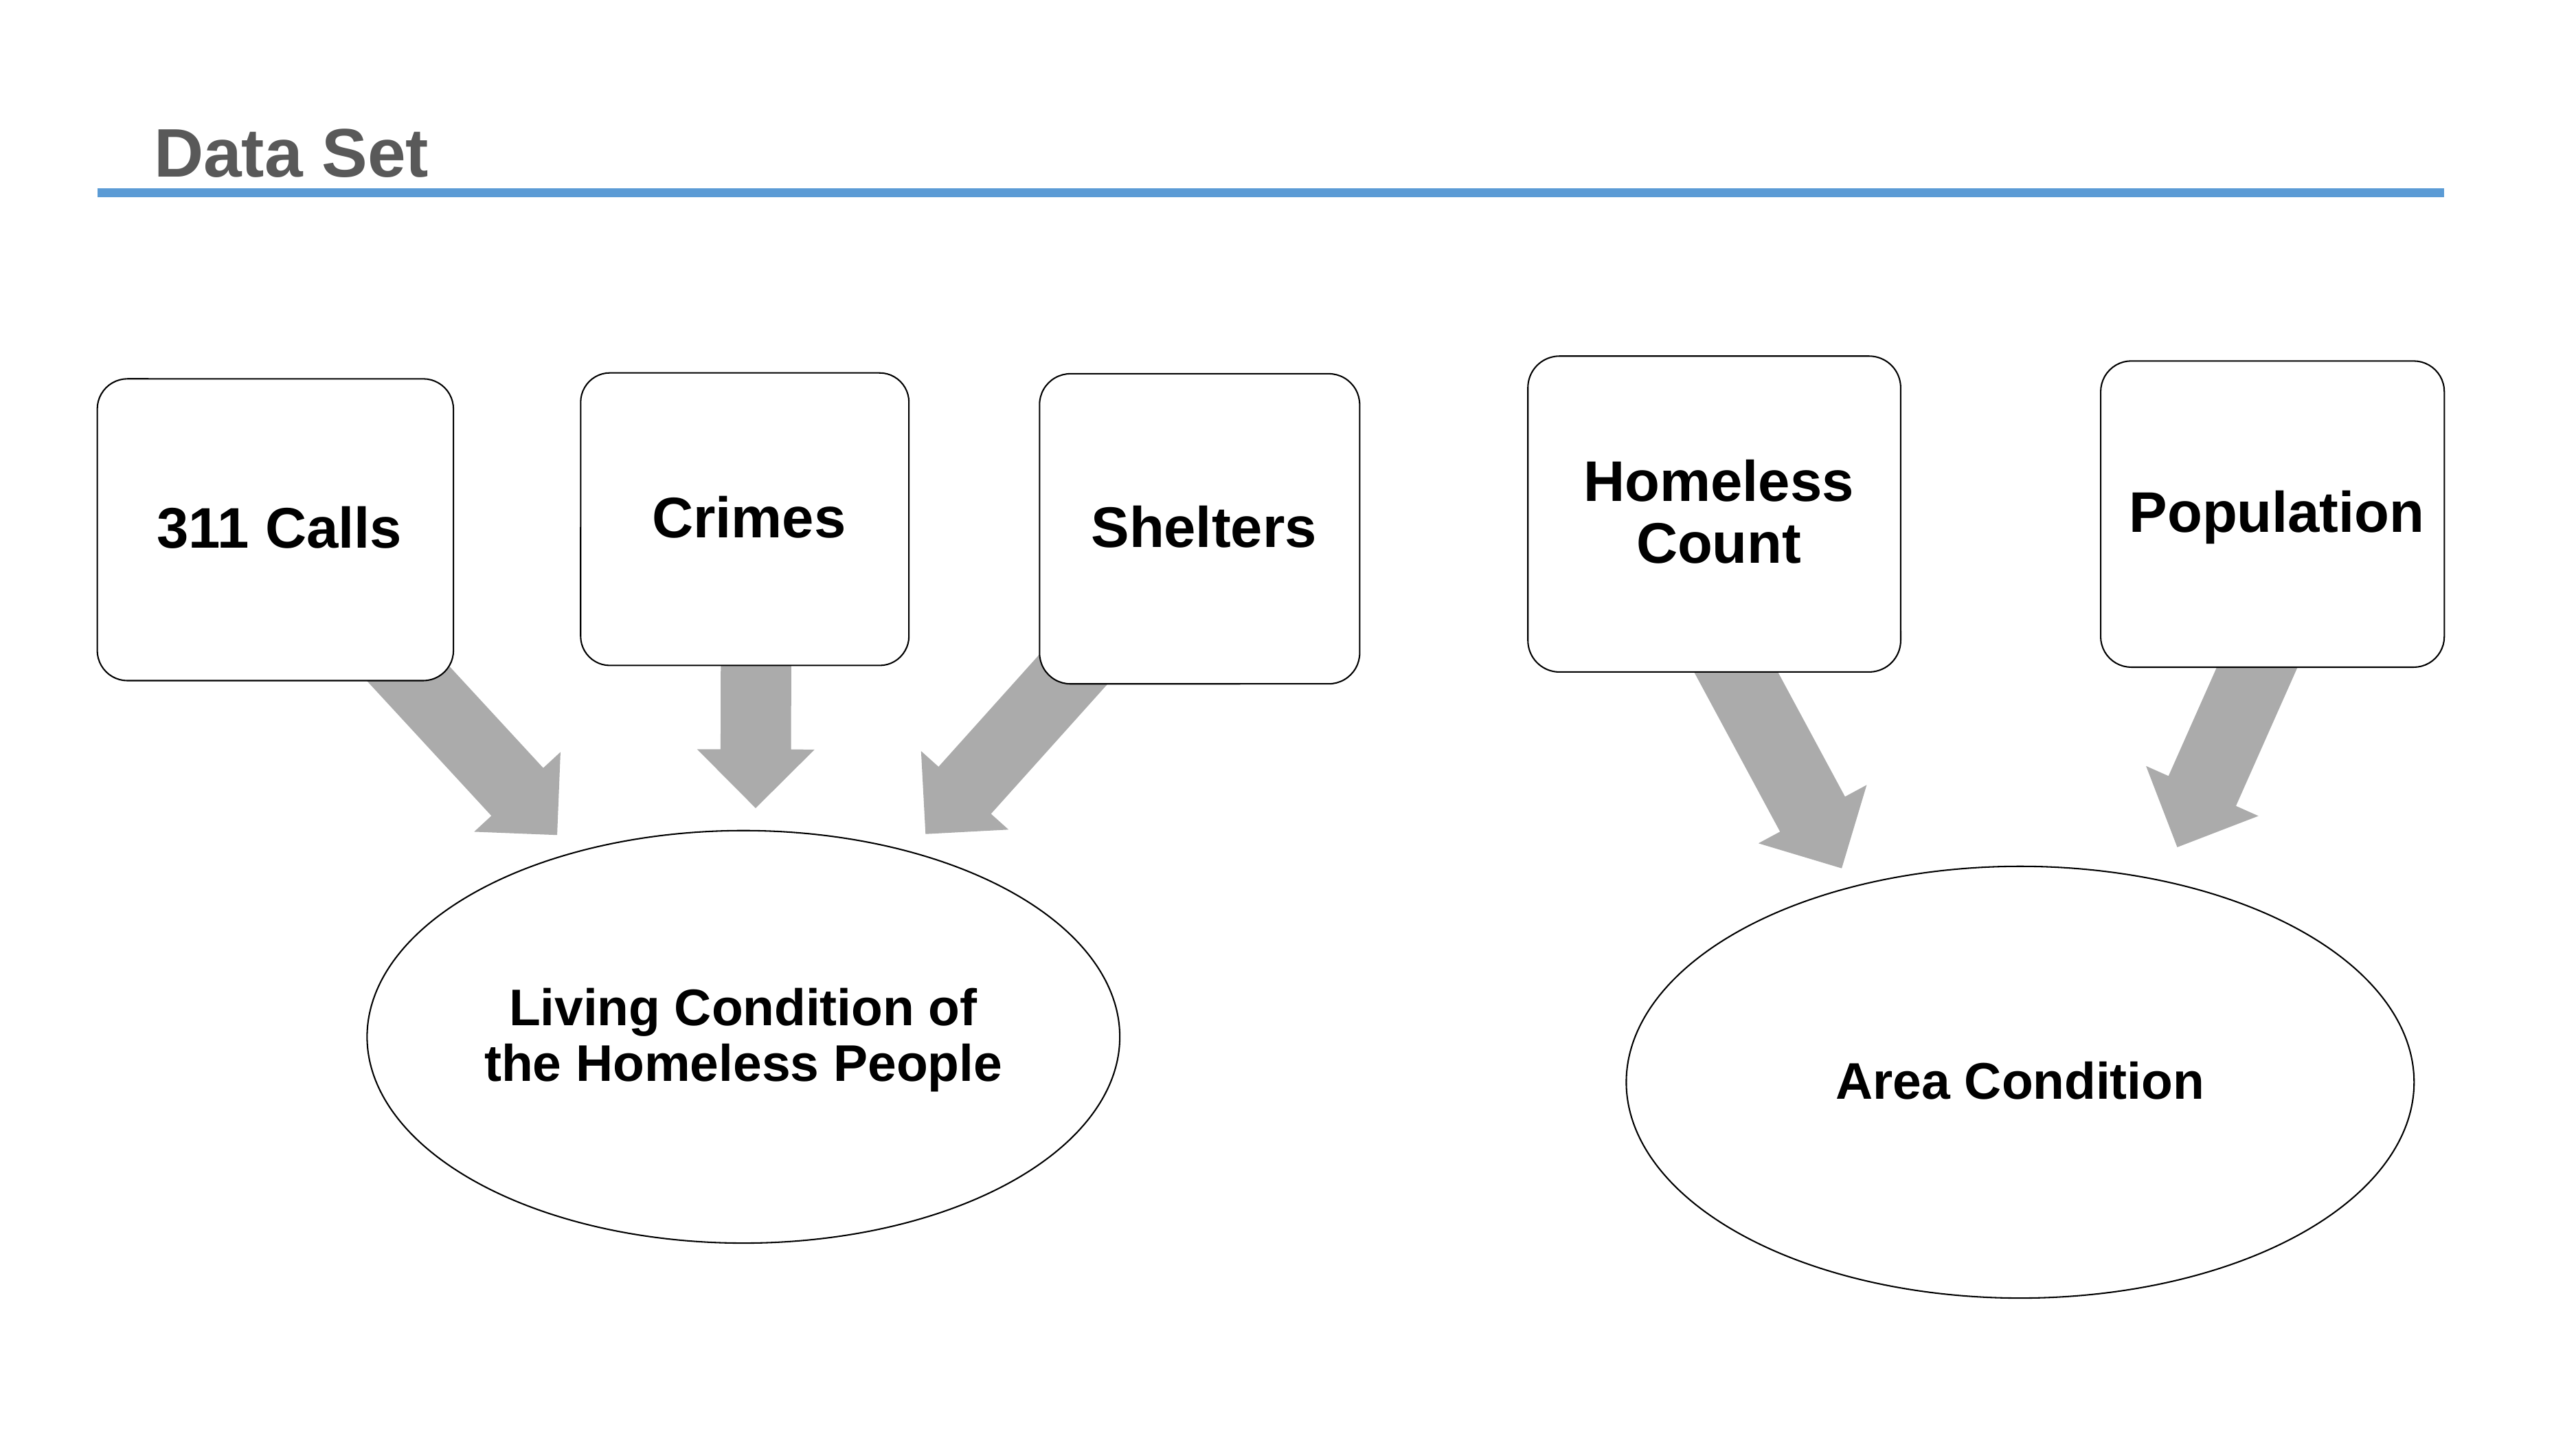

Data Set
Living Condition of the Homeless People
311 Calls
Crimes
Shelters
Area Condition
Homeless Count
Population